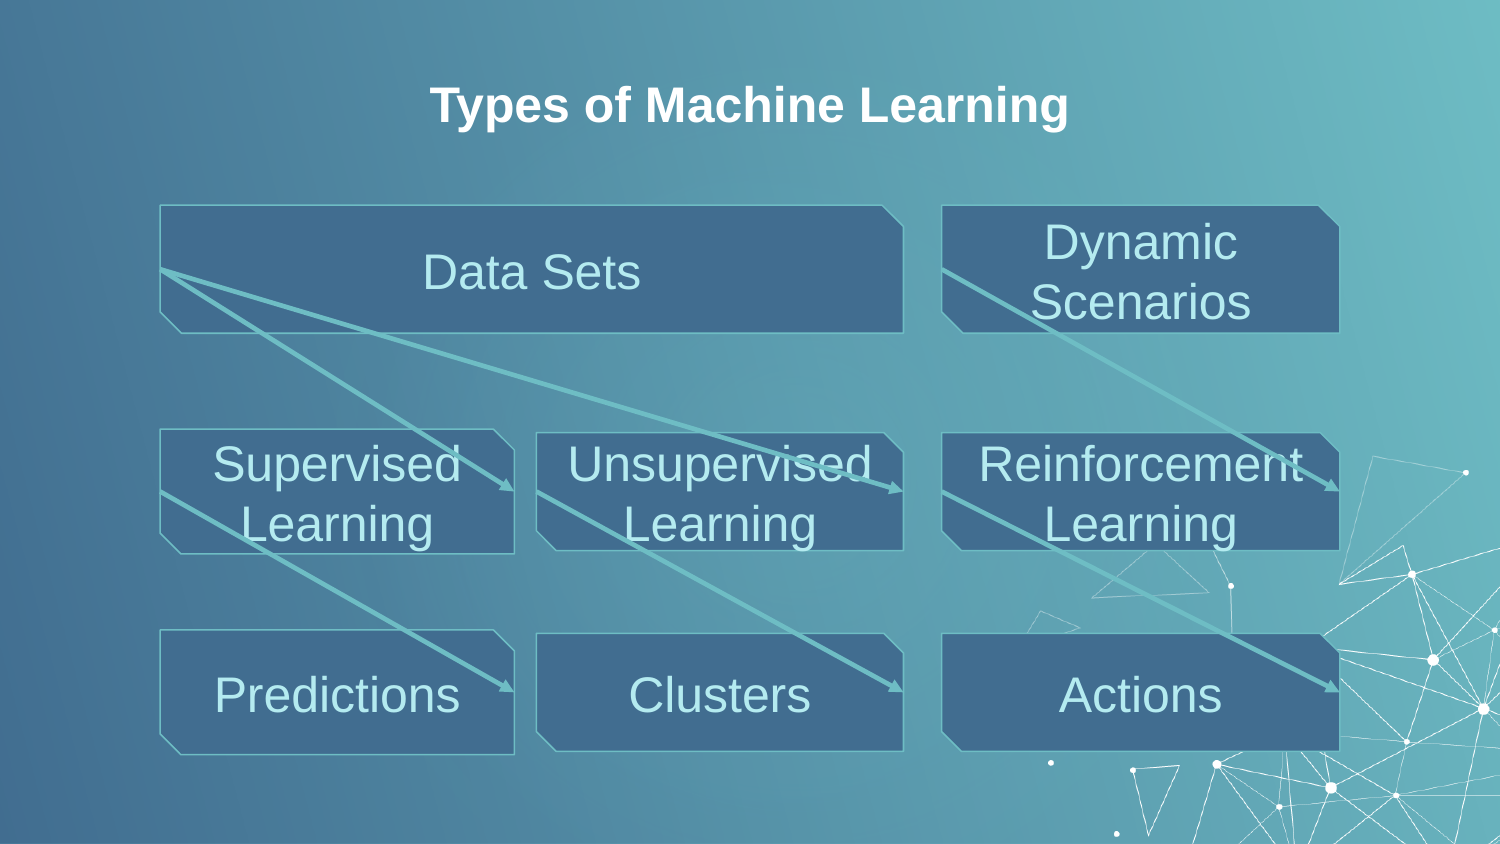

# Types of Machine Learning
Data Sets
Dynamic Scenarios
Supervised Learning
Unsupervised Learning
Reinforcement Learning
Predictions
Clusters
Actions